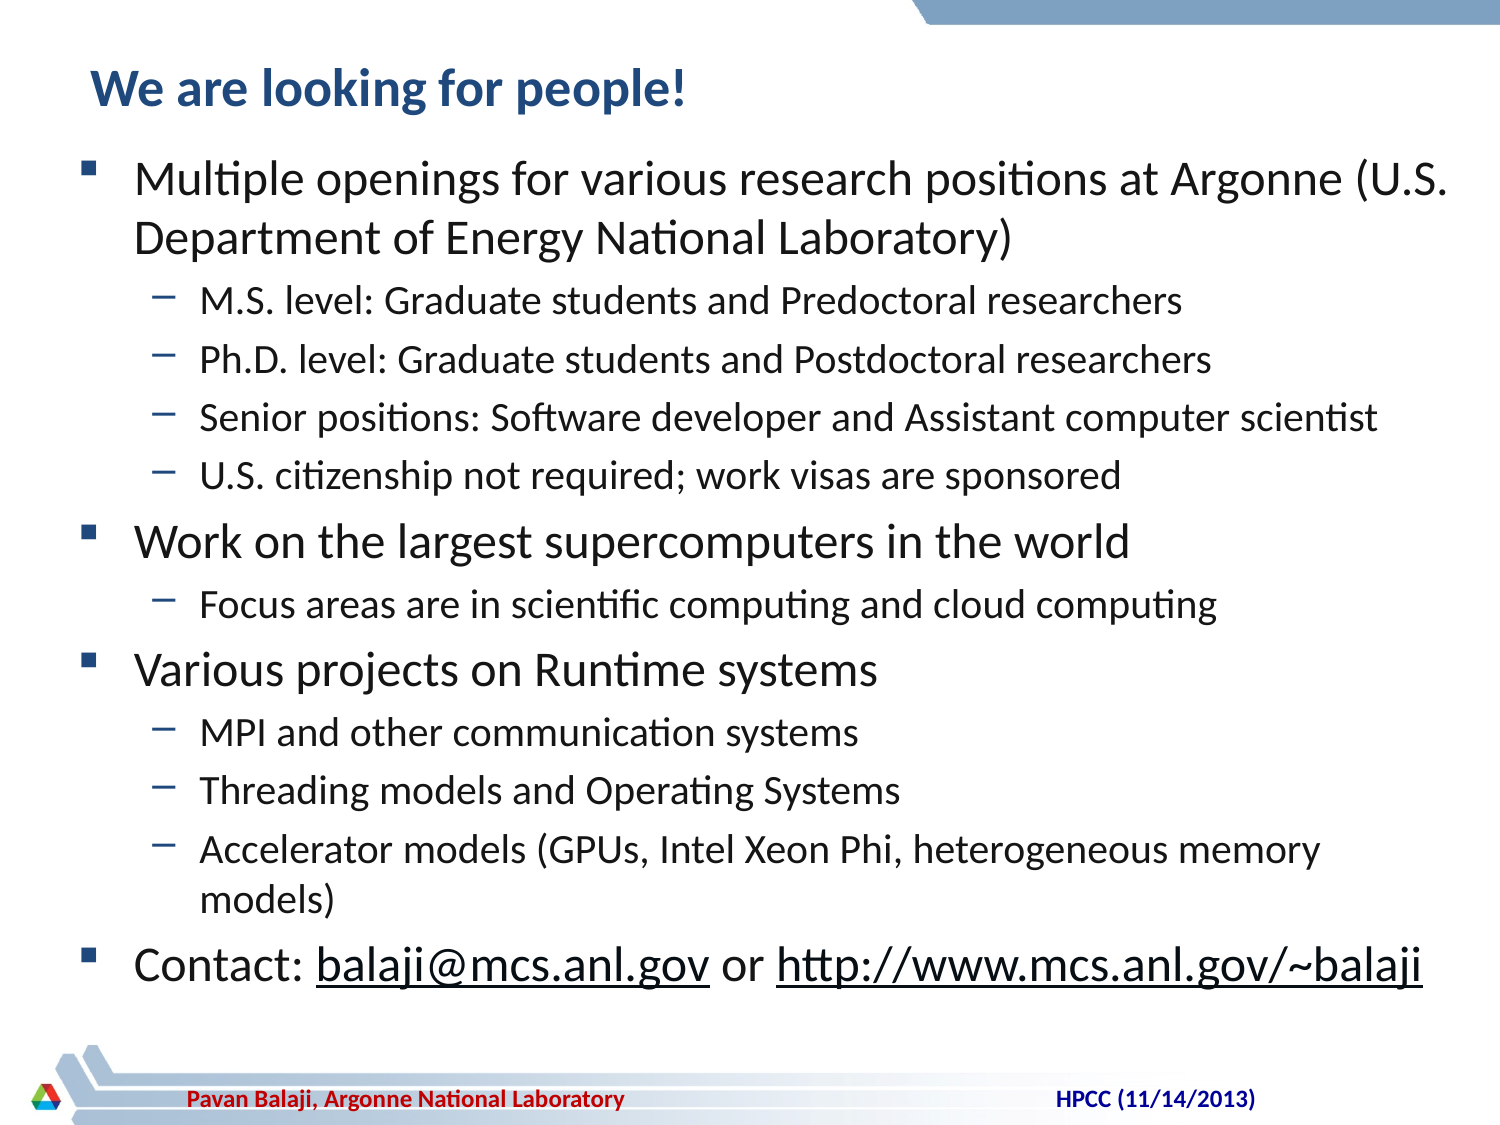

# We are looking for people!
Multiple openings for various research positions at Argonne (U.S. Department of Energy National Laboratory)
M.S. level: Graduate students and Predoctoral researchers
Ph.D. level: Graduate students and Postdoctoral researchers
Senior positions: Software developer and Assistant computer scientist
U.S. citizenship not required; work visas are sponsored
Work on the largest supercomputers in the world
Focus areas are in scientific computing and cloud computing
Various projects on Runtime systems
MPI and other communication systems
Threading models and Operating Systems
Accelerator models (GPUs, Intel Xeon Phi, heterogeneous memory models)
Contact: balaji@mcs.anl.gov or http://www.mcs.anl.gov/~balaji
HPCC (11/14/2013)